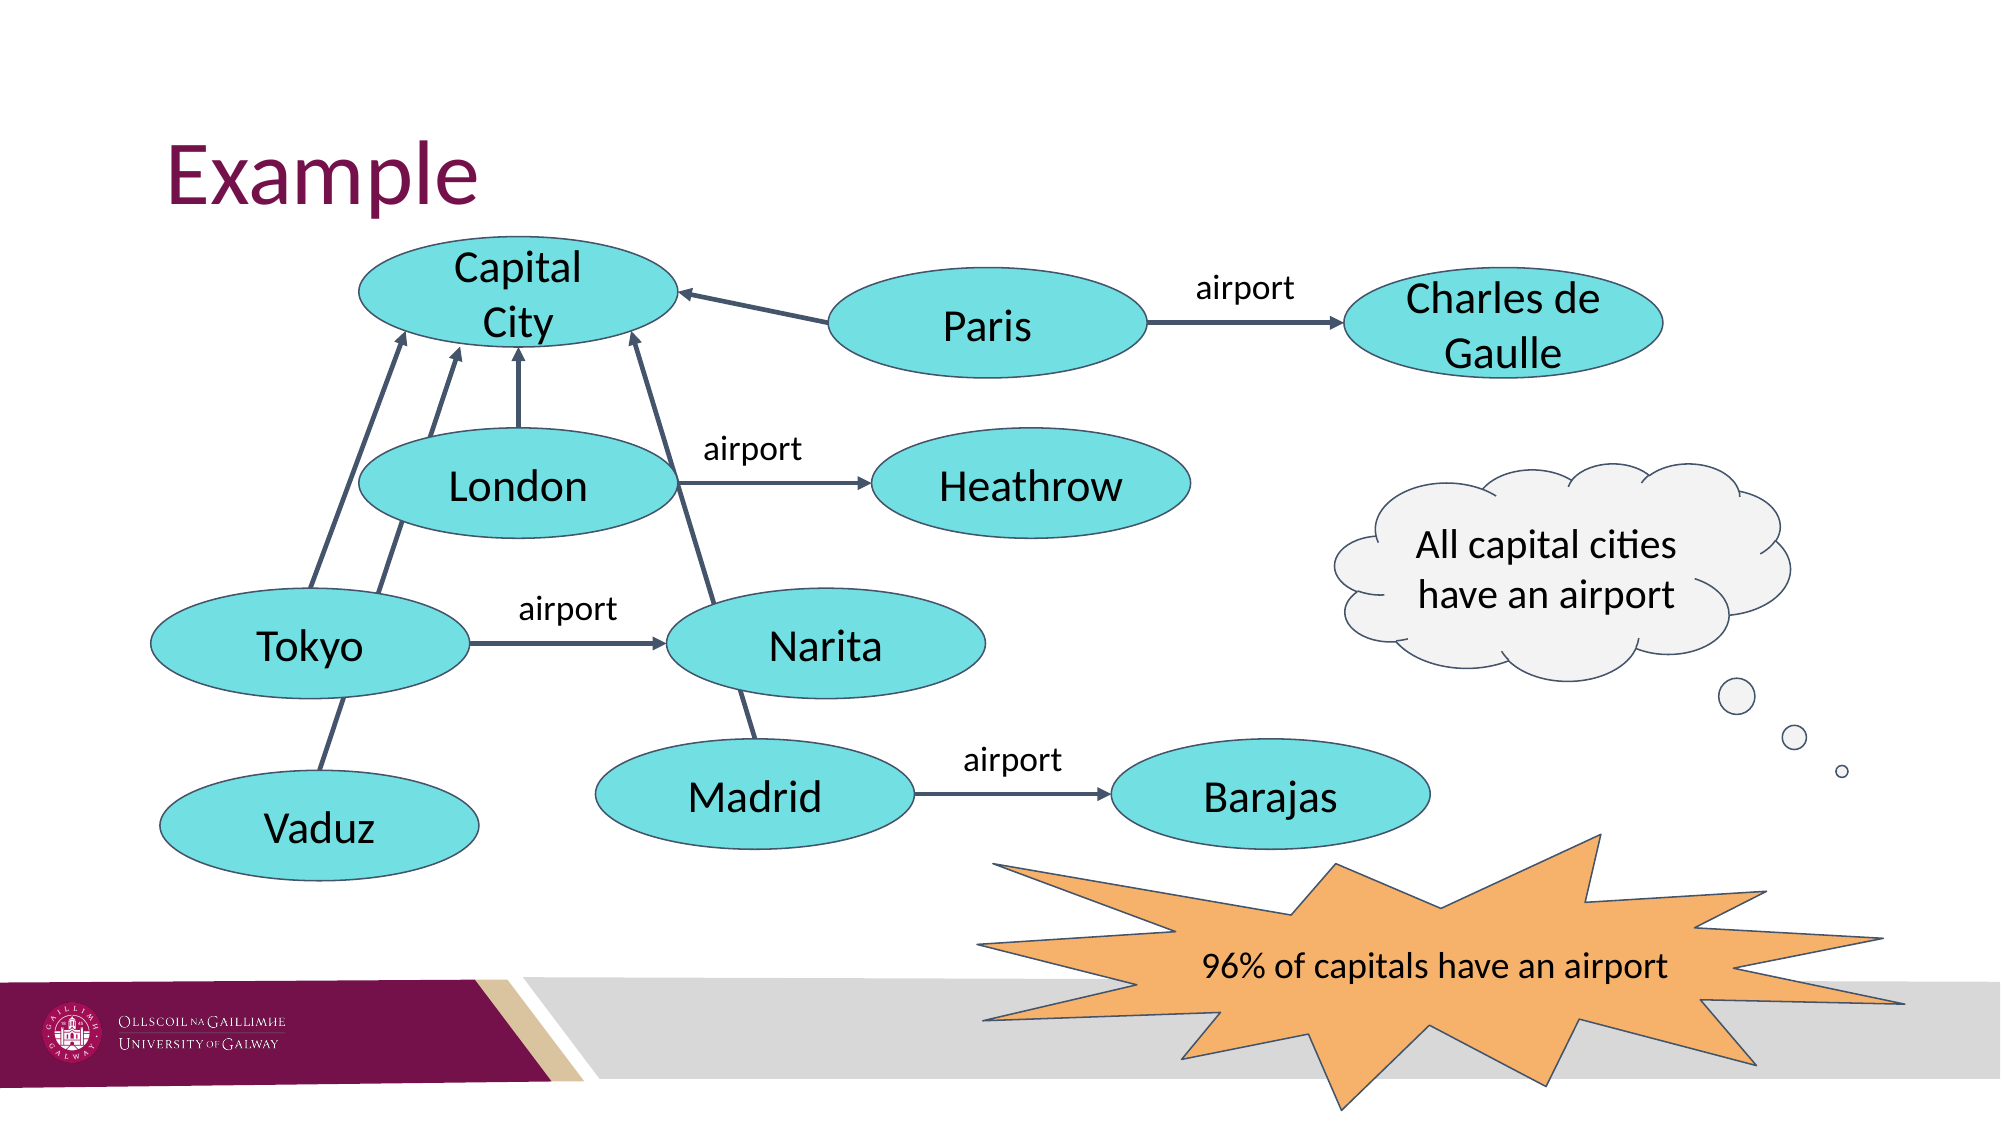

# Example
Capital City
airport
Paris
Charles de Gaulle
airport
London
Heathrow
All capital cities have an airport
airport
Tokyo
Narita
airport
Madrid
Barajas
Vaduz
96% of capitals have an airport